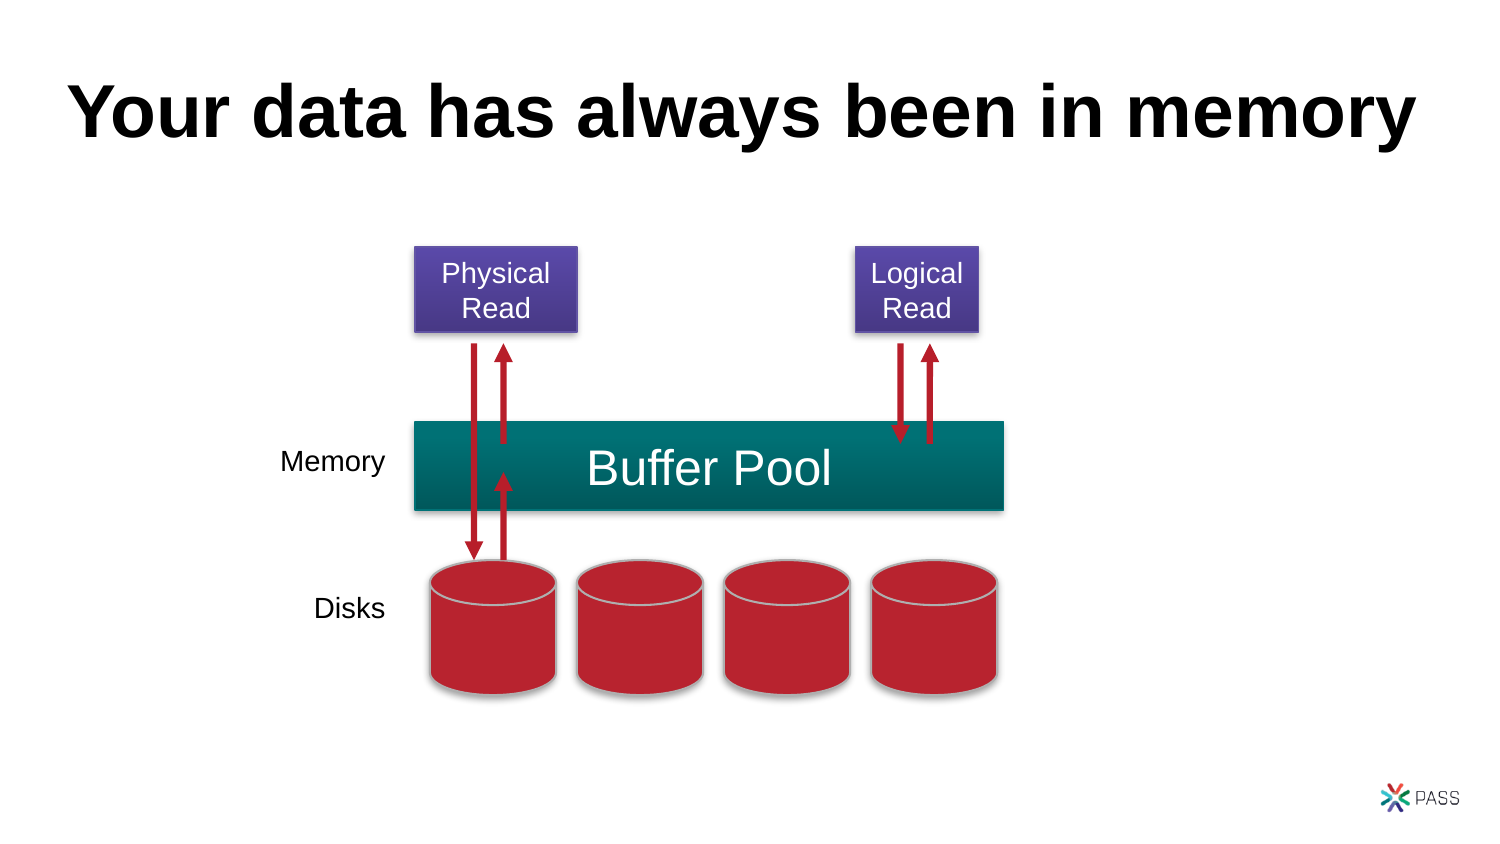

# Your data has always been in memory
Physical
Read
Logical
Read

Buffer Pool
Memory

Disks